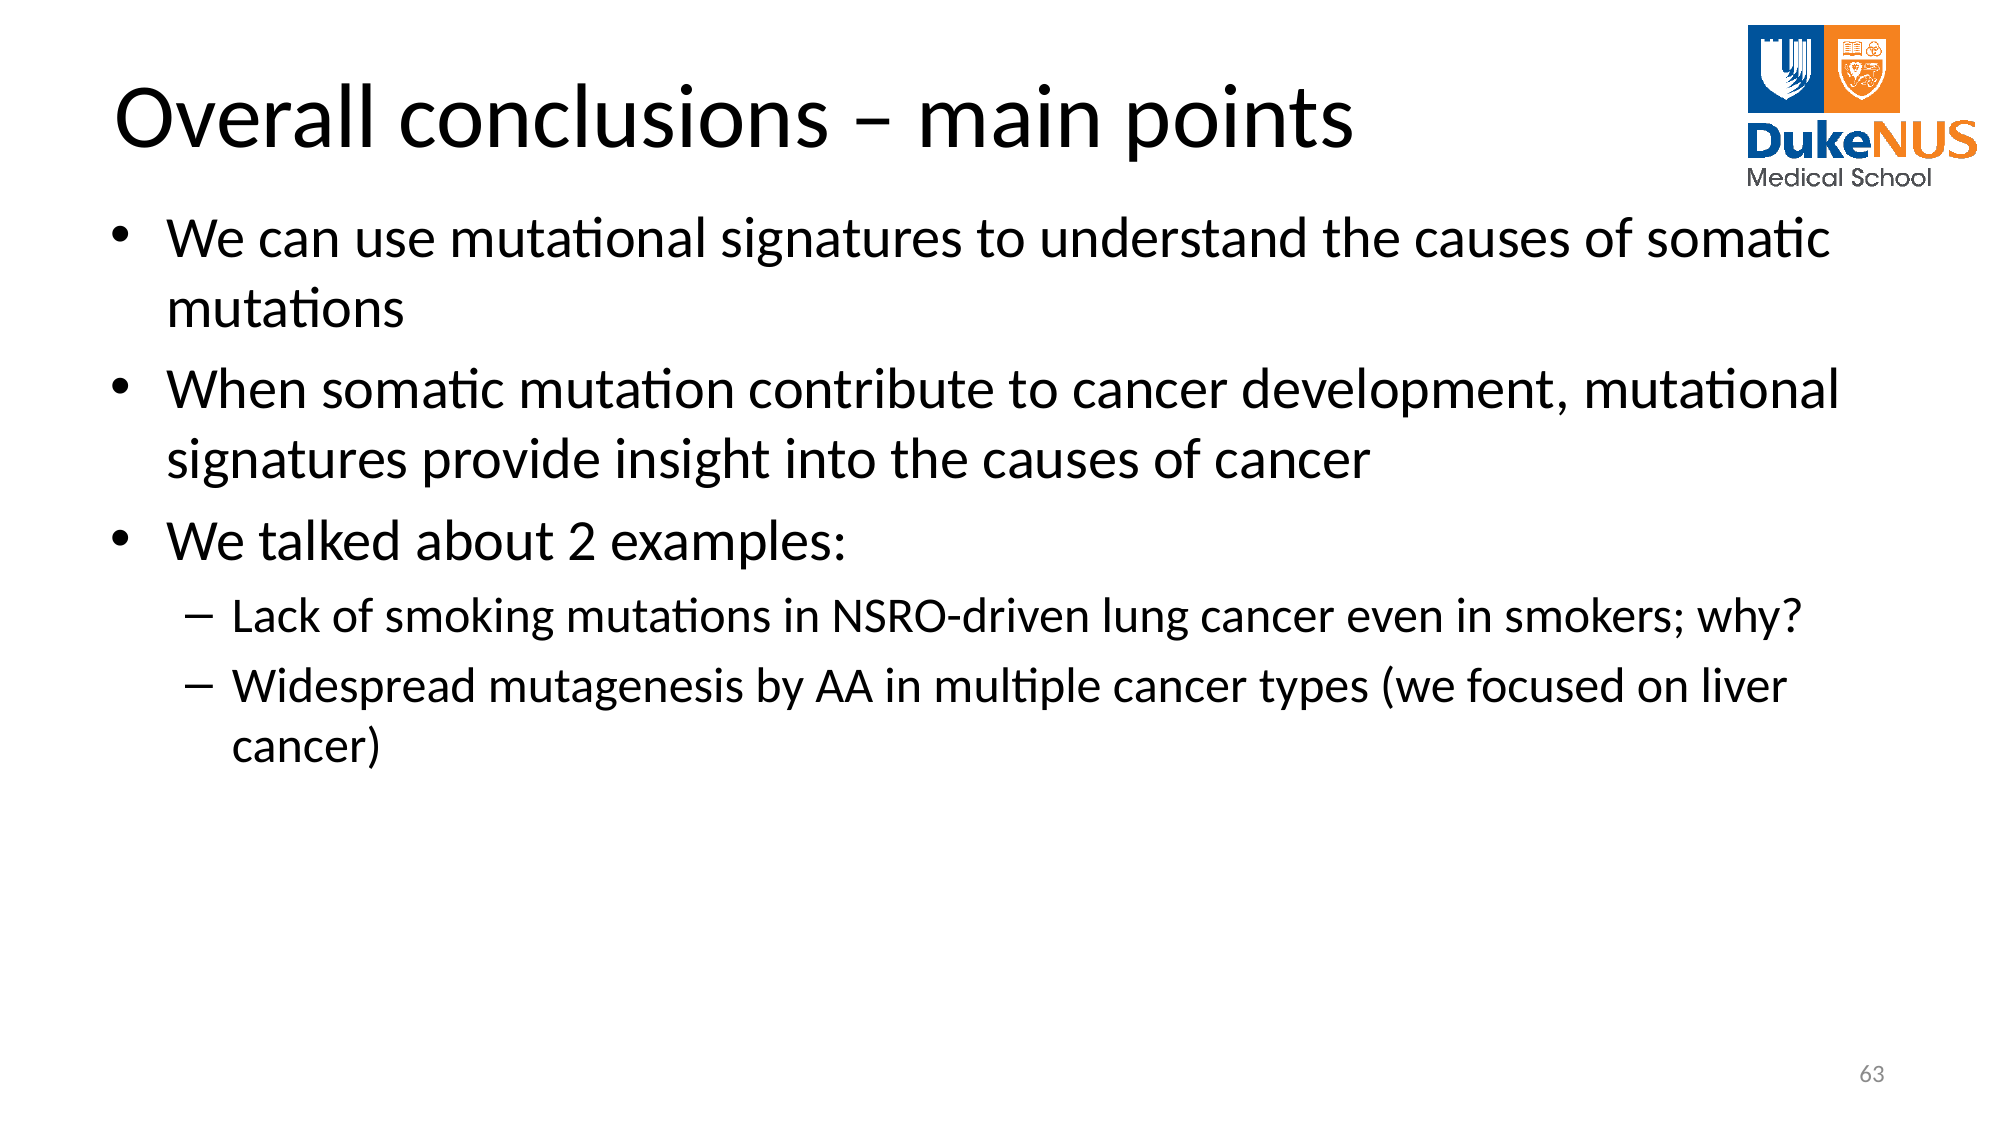

# Overall conclusions – main points
We can use mutational signatures to understand the causes of somatic mutations
When somatic mutation contribute to cancer development, mutational signatures provide insight into the causes of cancer
We talked about 2 examples:
Lack of smoking mutations in NSRO-driven lung cancer even in smokers; why?
Widespread mutagenesis by AA in multiple cancer types (we focused on liver cancer)
63